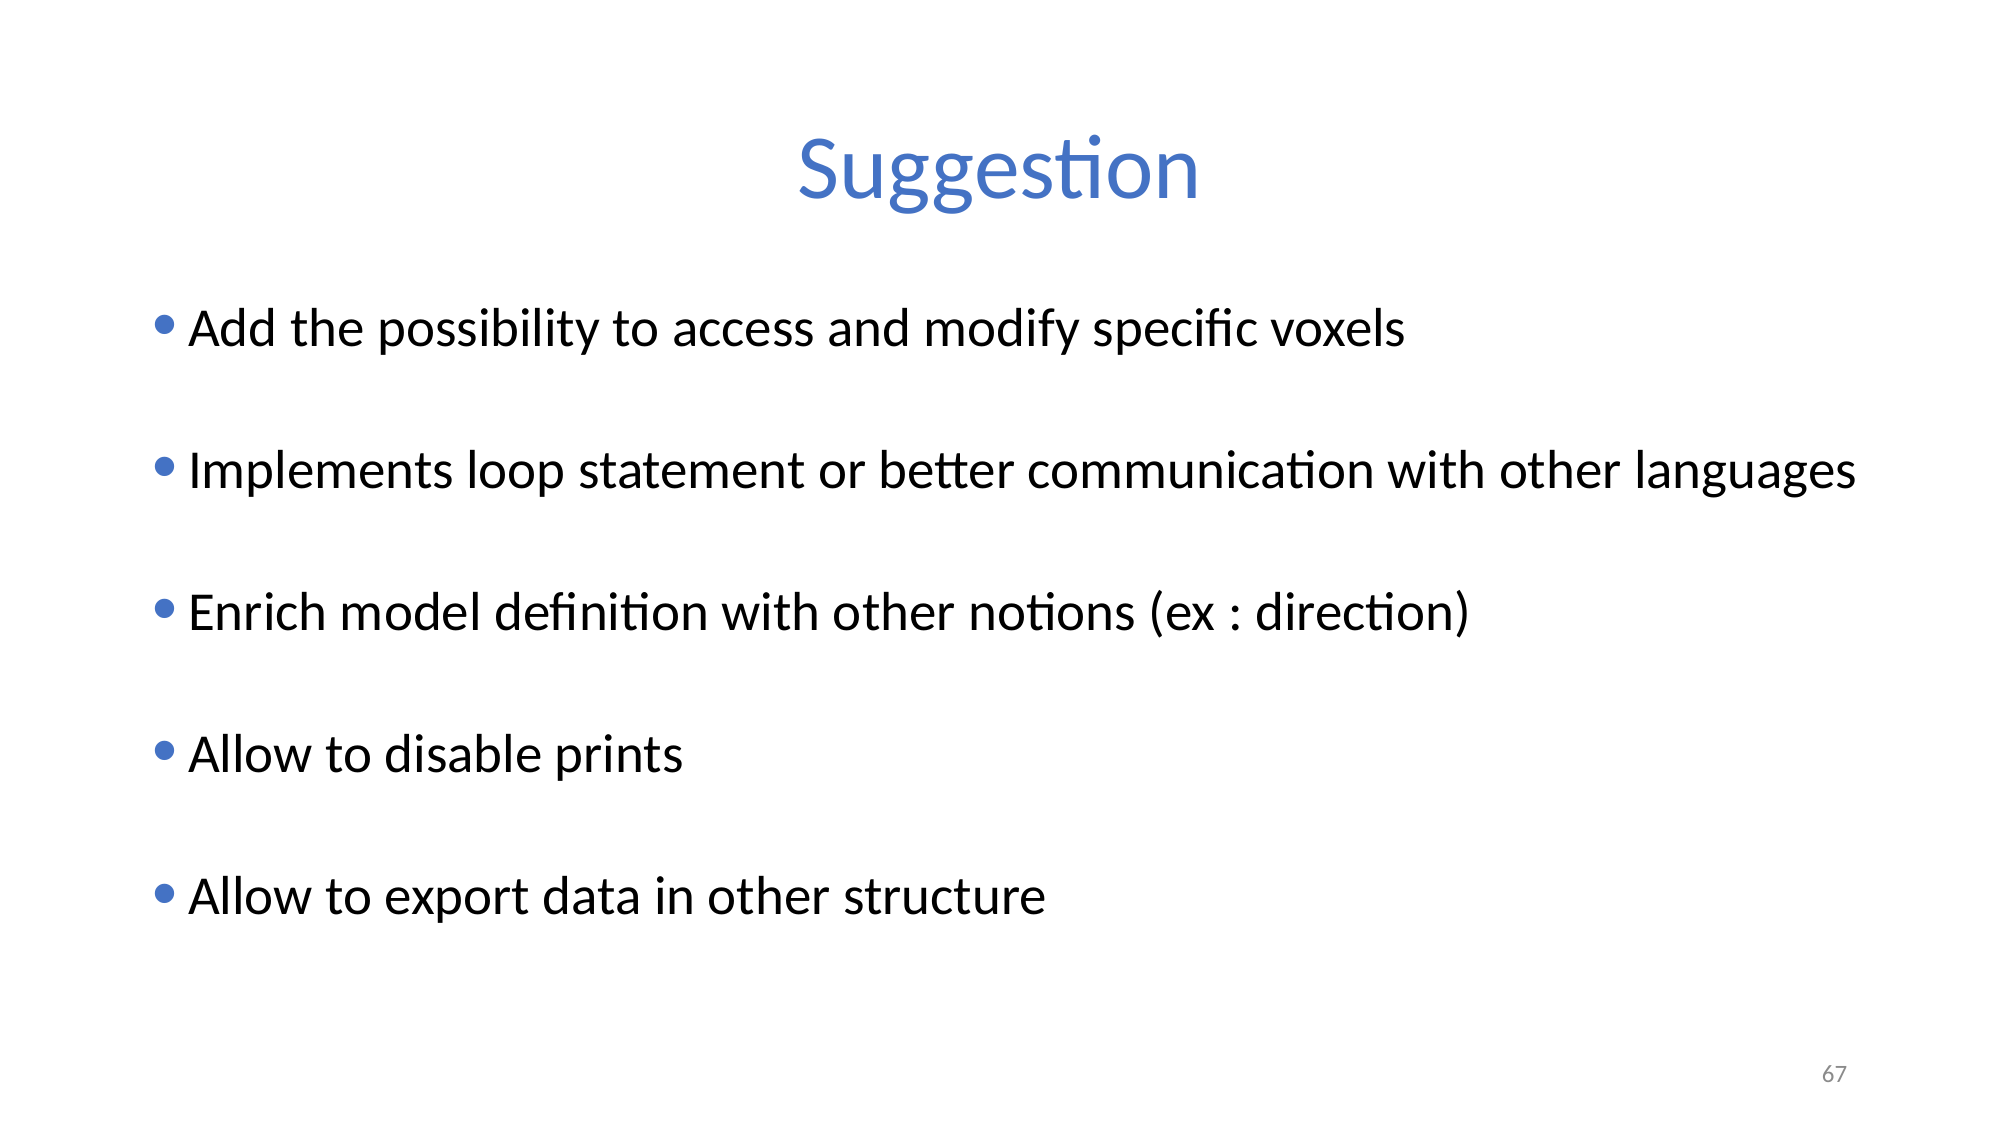

# Suggestion
Add the possibility to access and modify specific voxels

Implements loop statement or better communication with other languages

Enrich model definition with other notions (ex : direction)

Allow to disable prints

Allow to export data in other structure

67